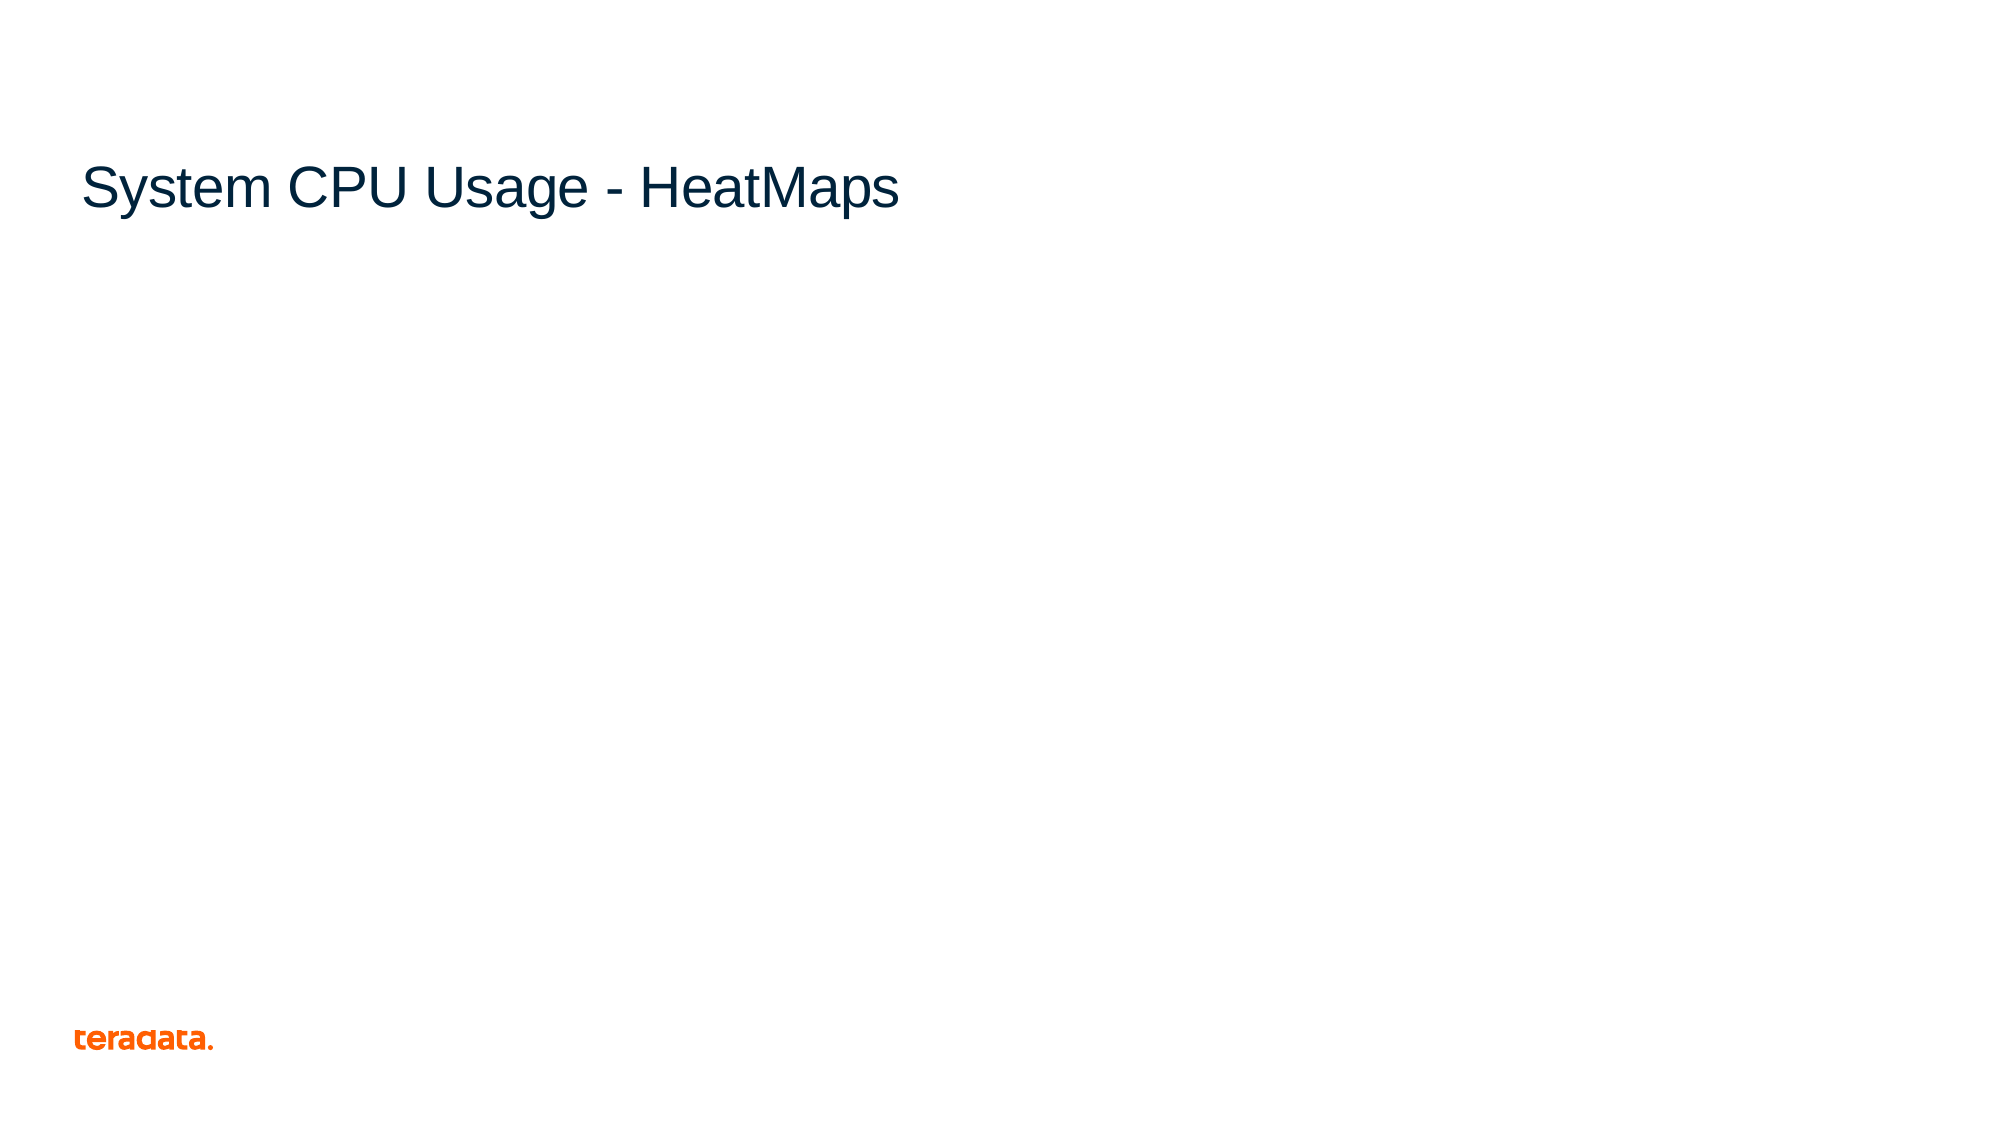

# System CPU Usage - HeatMaps

{{pic:vhc--system_cpu_by_dayofweek_heatmap.png}}

{{pic:vhc--system_cpu_by_day_heatmap.png}}